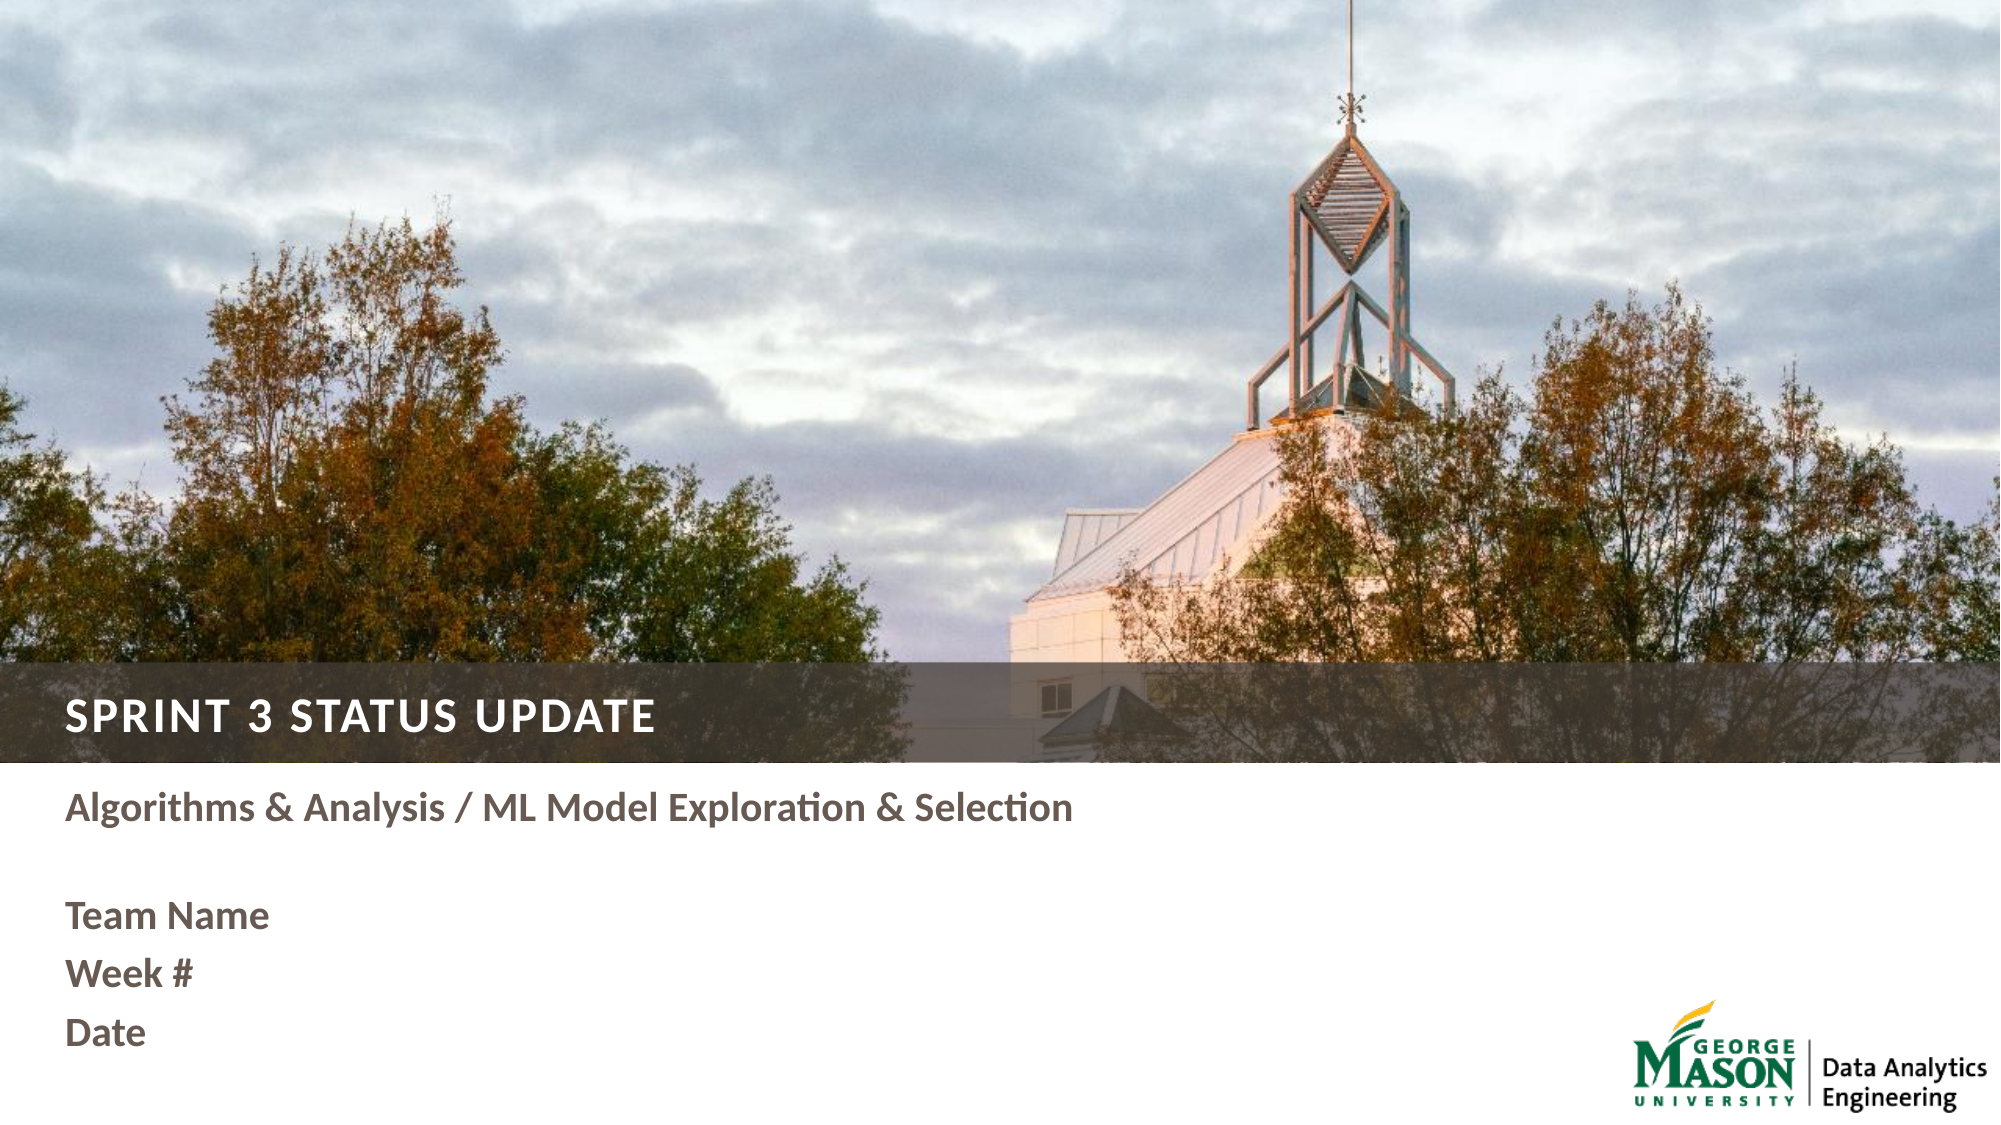

# Sprint 3 Status Update
Algorithms & Analysis / ML Model Exploration & Selection
Team Name
Week #
Date